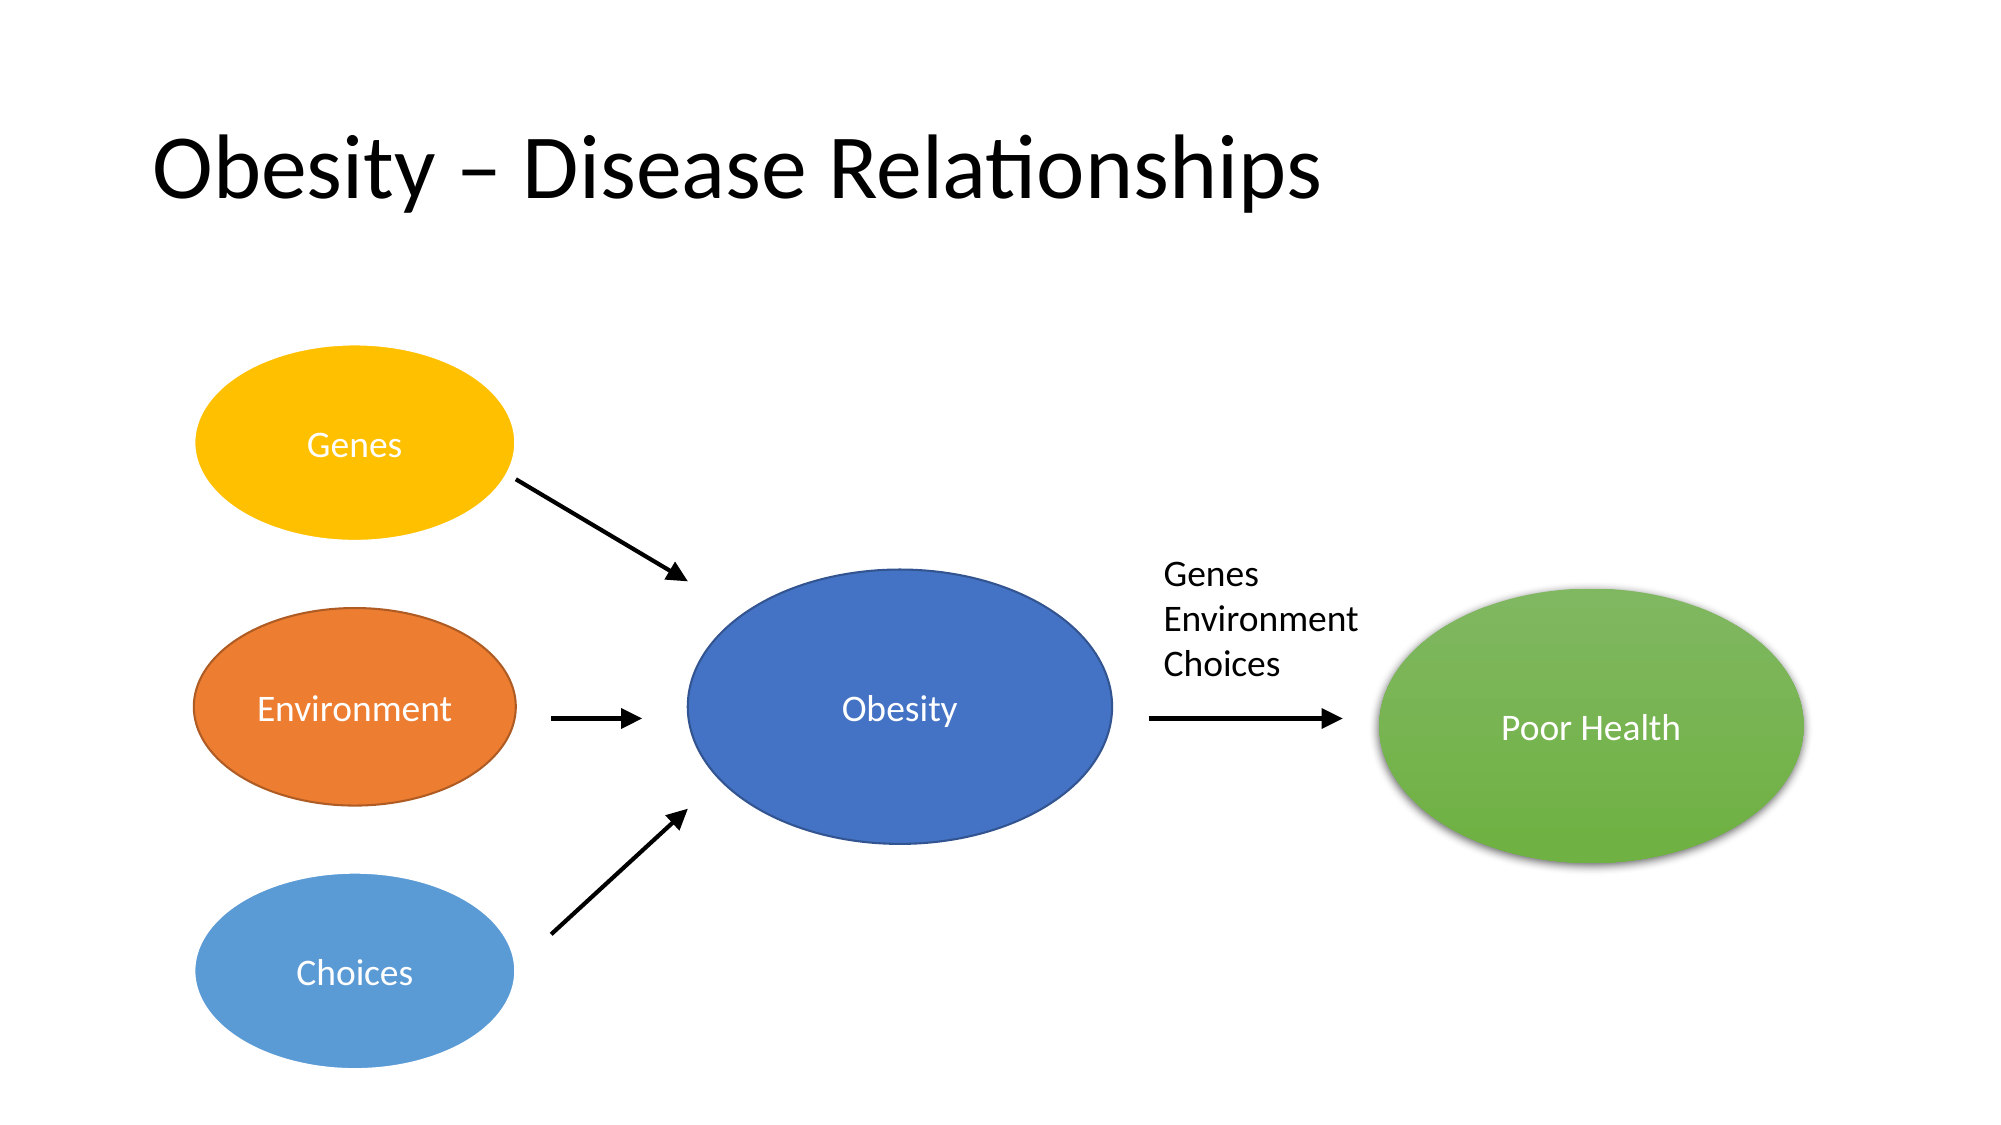

# Obesity – Disease Relationships
Genes
Genes
Environment
Choices
Obesity
Poor Health
Environment
Choices